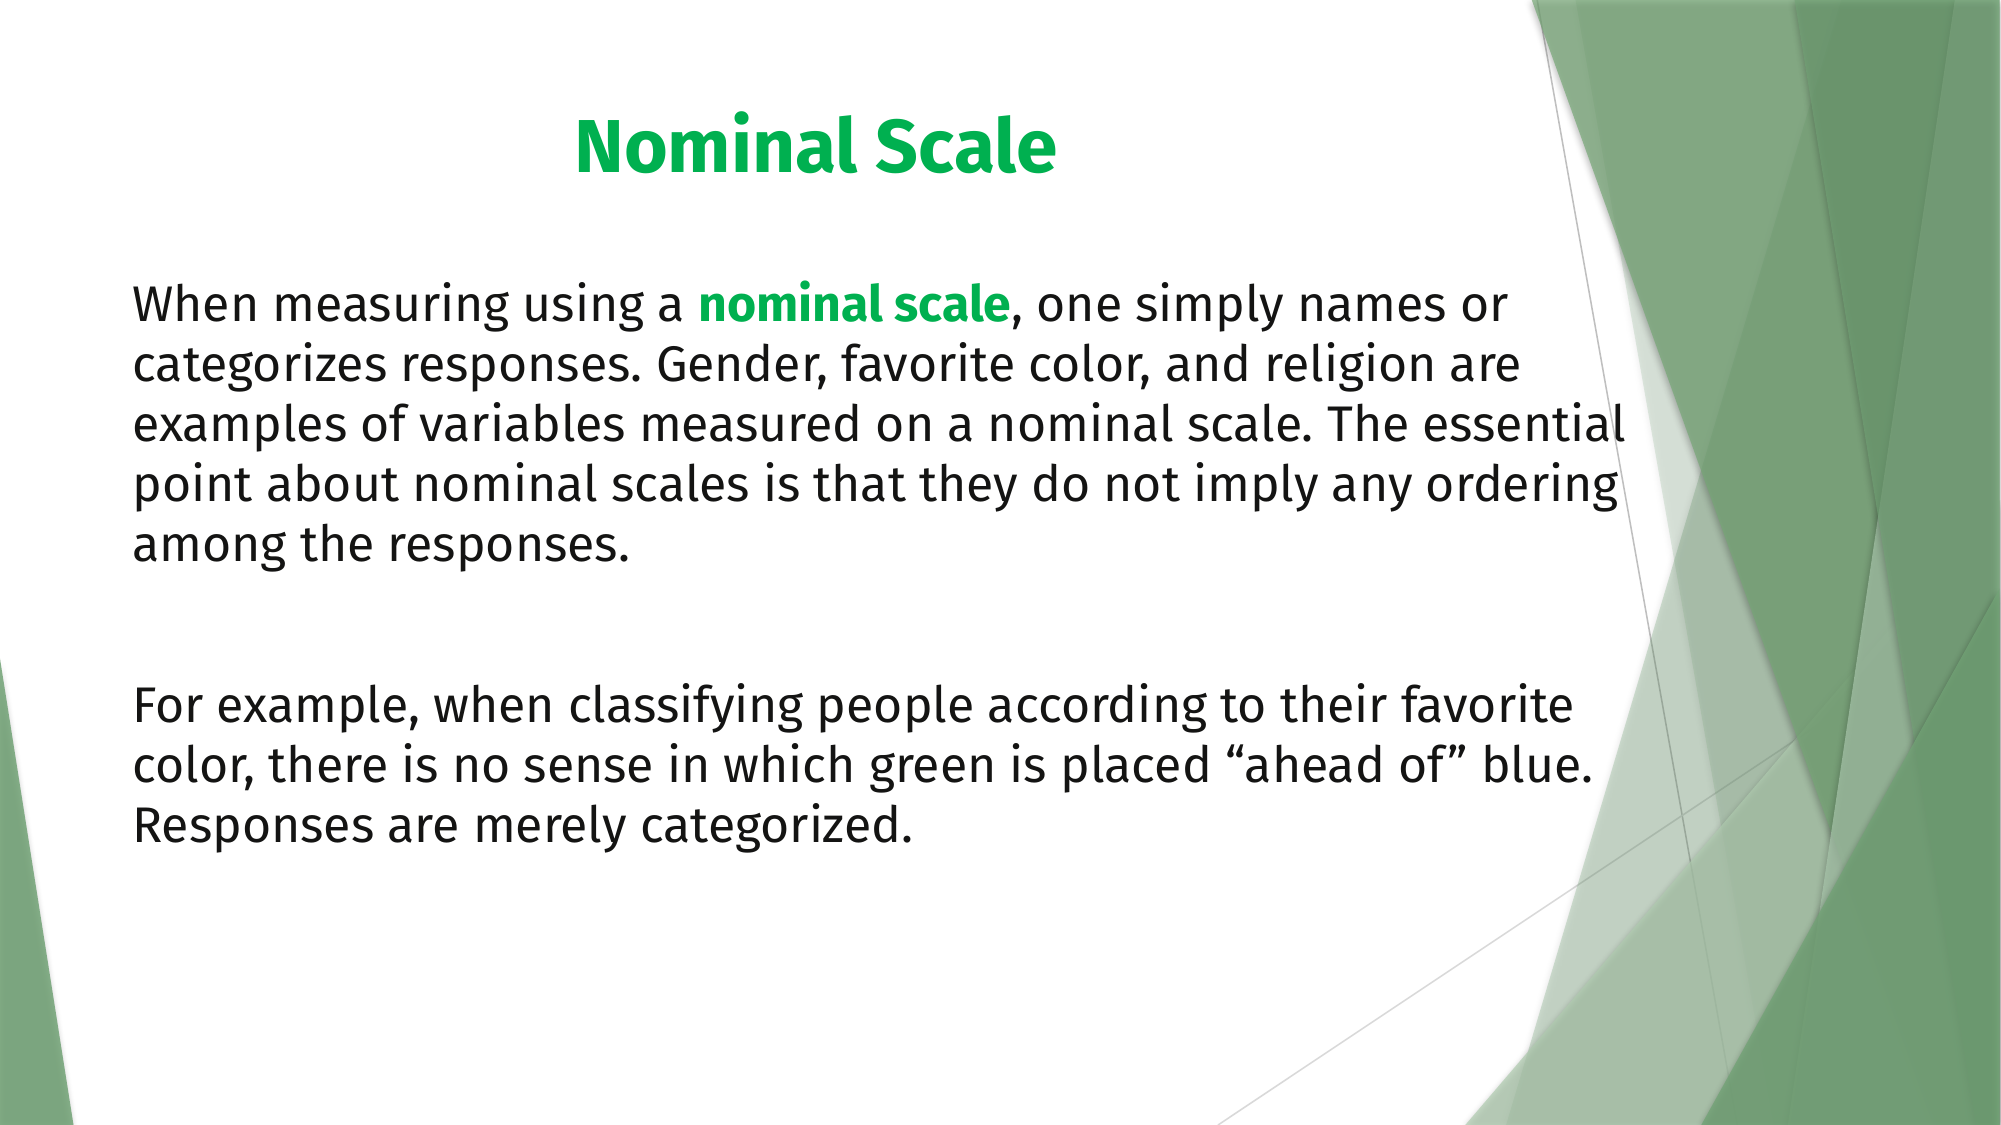

# Nominal Scale
When measuring using a nominal scale, one simply names or categorizes responses. Gender, favorite color, and religion are examples of variables measured on a nominal scale. The essential point about nominal scales is that they do not imply any ordering among the responses.

For example, when classifying people according to their favorite color, there is no sense in which green is placed “ahead of” blue. Responses are merely categorized.